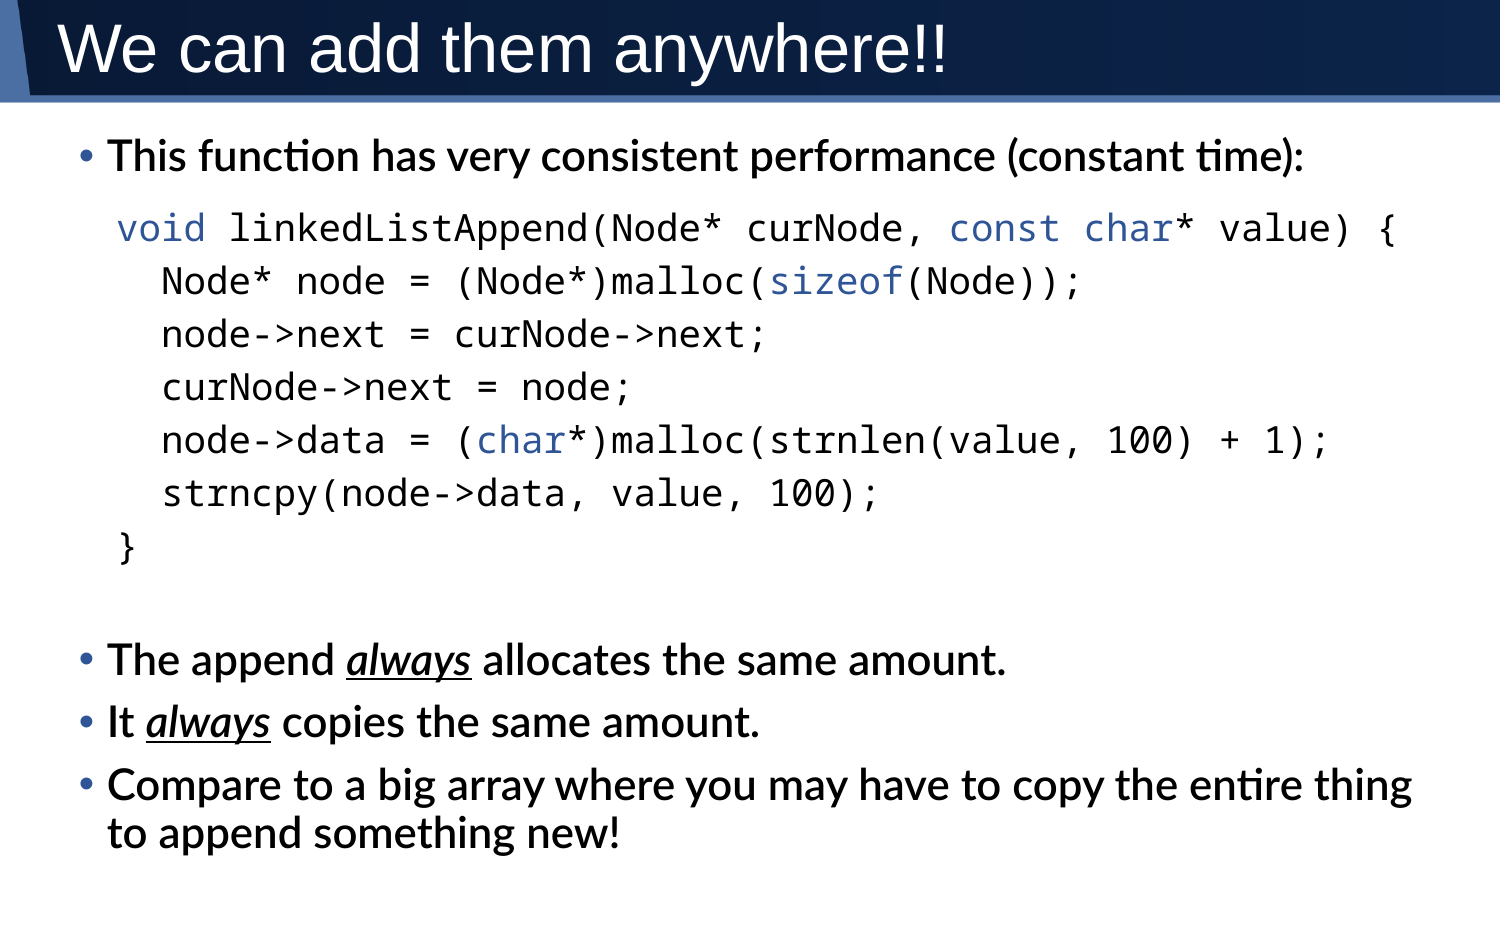

# We can add them anywhere!!
This function has very consistent performance (constant time):

The append always allocates the same amount.
It always copies the same amount.
Compare to a big array where you may have to copy the entire thing to append something new!
void linkedListAppend(Node* curNode, const char* value) {
  Node* node = (Node*)malloc(sizeof(Node));
  node->next = curNode->next;
  curNode->next = node;
  node->data = (char*)malloc(strnlen(value, 100) + 1);
  strncpy(node->data, value, 100);
}